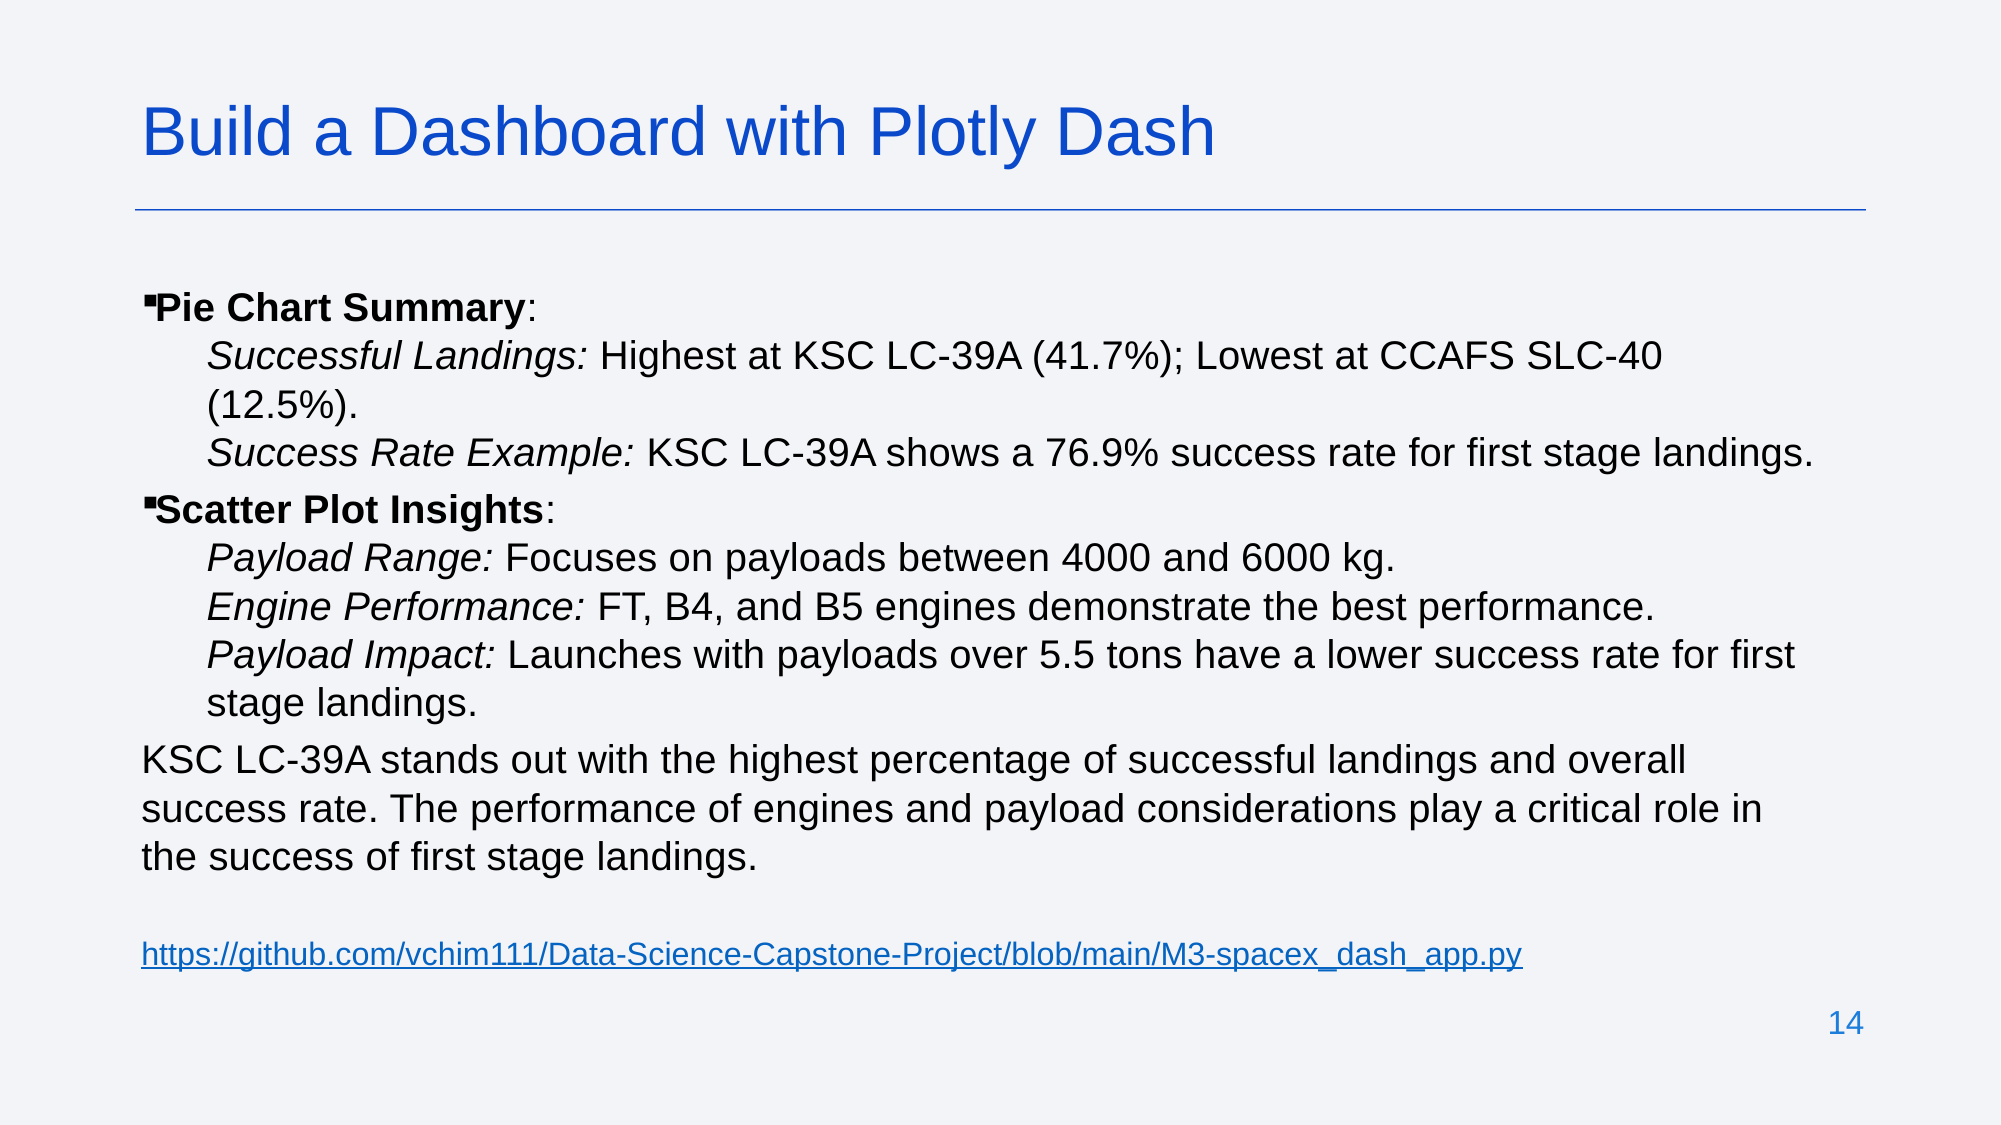

Build a Dashboard with Plotly Dash
Pie Chart Summary:
Successful Landings: Highest at KSC LC-39A (41.7%); Lowest at CCAFS SLC-40 (12.5%).
Success Rate Example: KSC LC-39A shows a 76.9% success rate for first stage landings.
Scatter Plot Insights:
Payload Range: Focuses on payloads between 4000 and 6000 kg.
Engine Performance: FT, B4, and B5 engines demonstrate the best performance.
Payload Impact: Launches with payloads over 5.5 tons have a lower success rate for first stage landings.
KSC LC-39A stands out with the highest percentage of successful landings and overall success rate. The performance of engines and payload considerations play a critical role in the success of first stage landings.

https://github.com/vchim111/Data-Science-Capstone-Project/blob/main/M3-spacex_dash_app.py

14